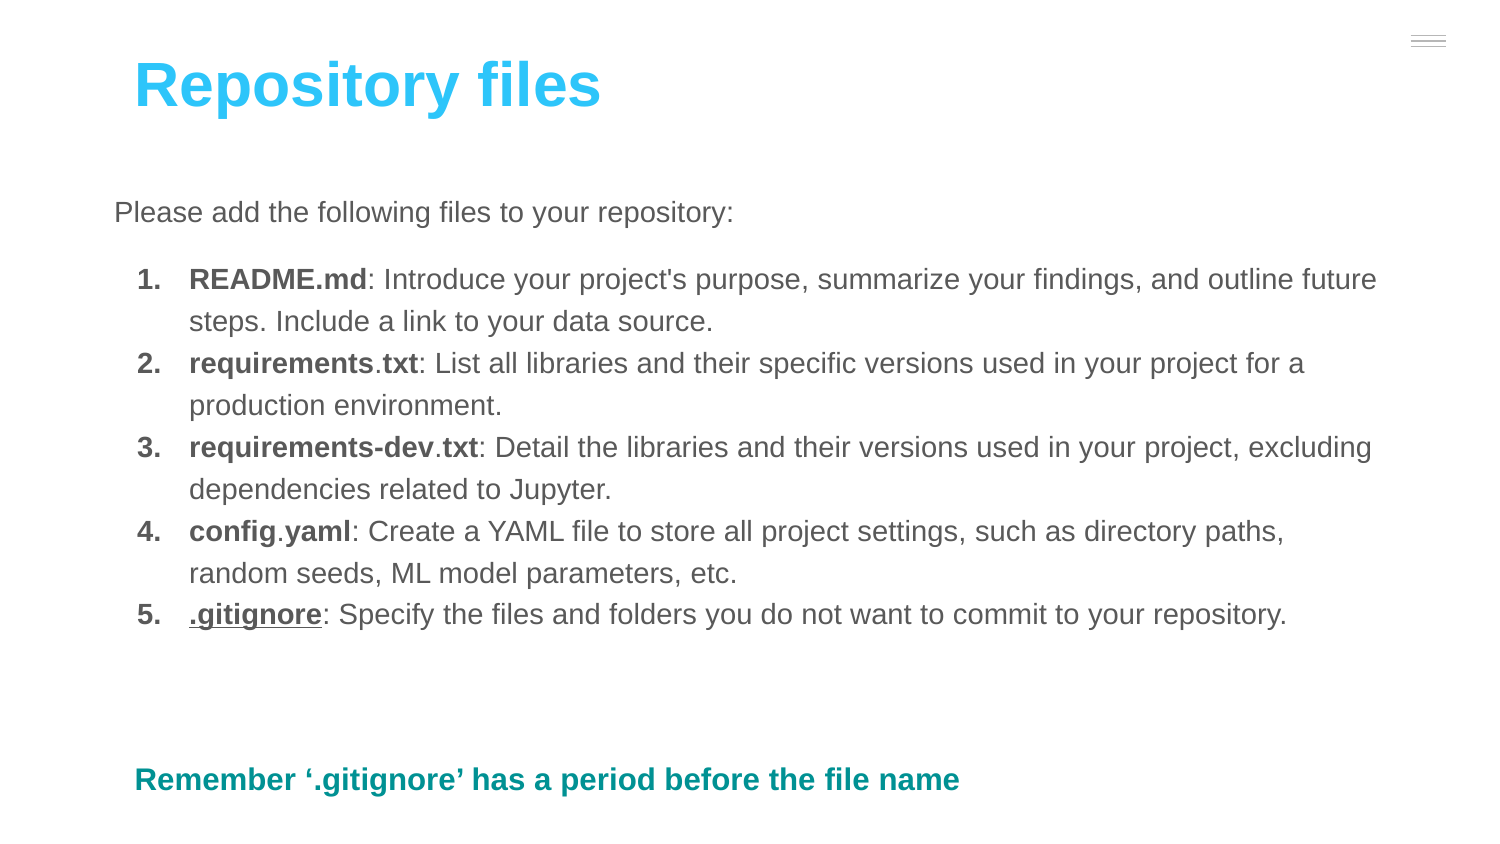

Repository files

Please add the following files to your repository:
README.md: Introduce your project's purpose, summarize your findings, and outline future steps. Include a link to your data source.
requirements.txt: List all libraries and their specific versions used in your project for a production environment.
requirements-dev.txt: Detail the libraries and their versions used in your project, excluding dependencies related to Jupyter.
config.yaml: Create a YAML file to store all project settings, such as directory paths, random seeds, ML model parameters, etc.
.gitignore: Specify the files and folders you do not want to commit to your repository.
Remember ‘.gitignore’ has a period before the file name